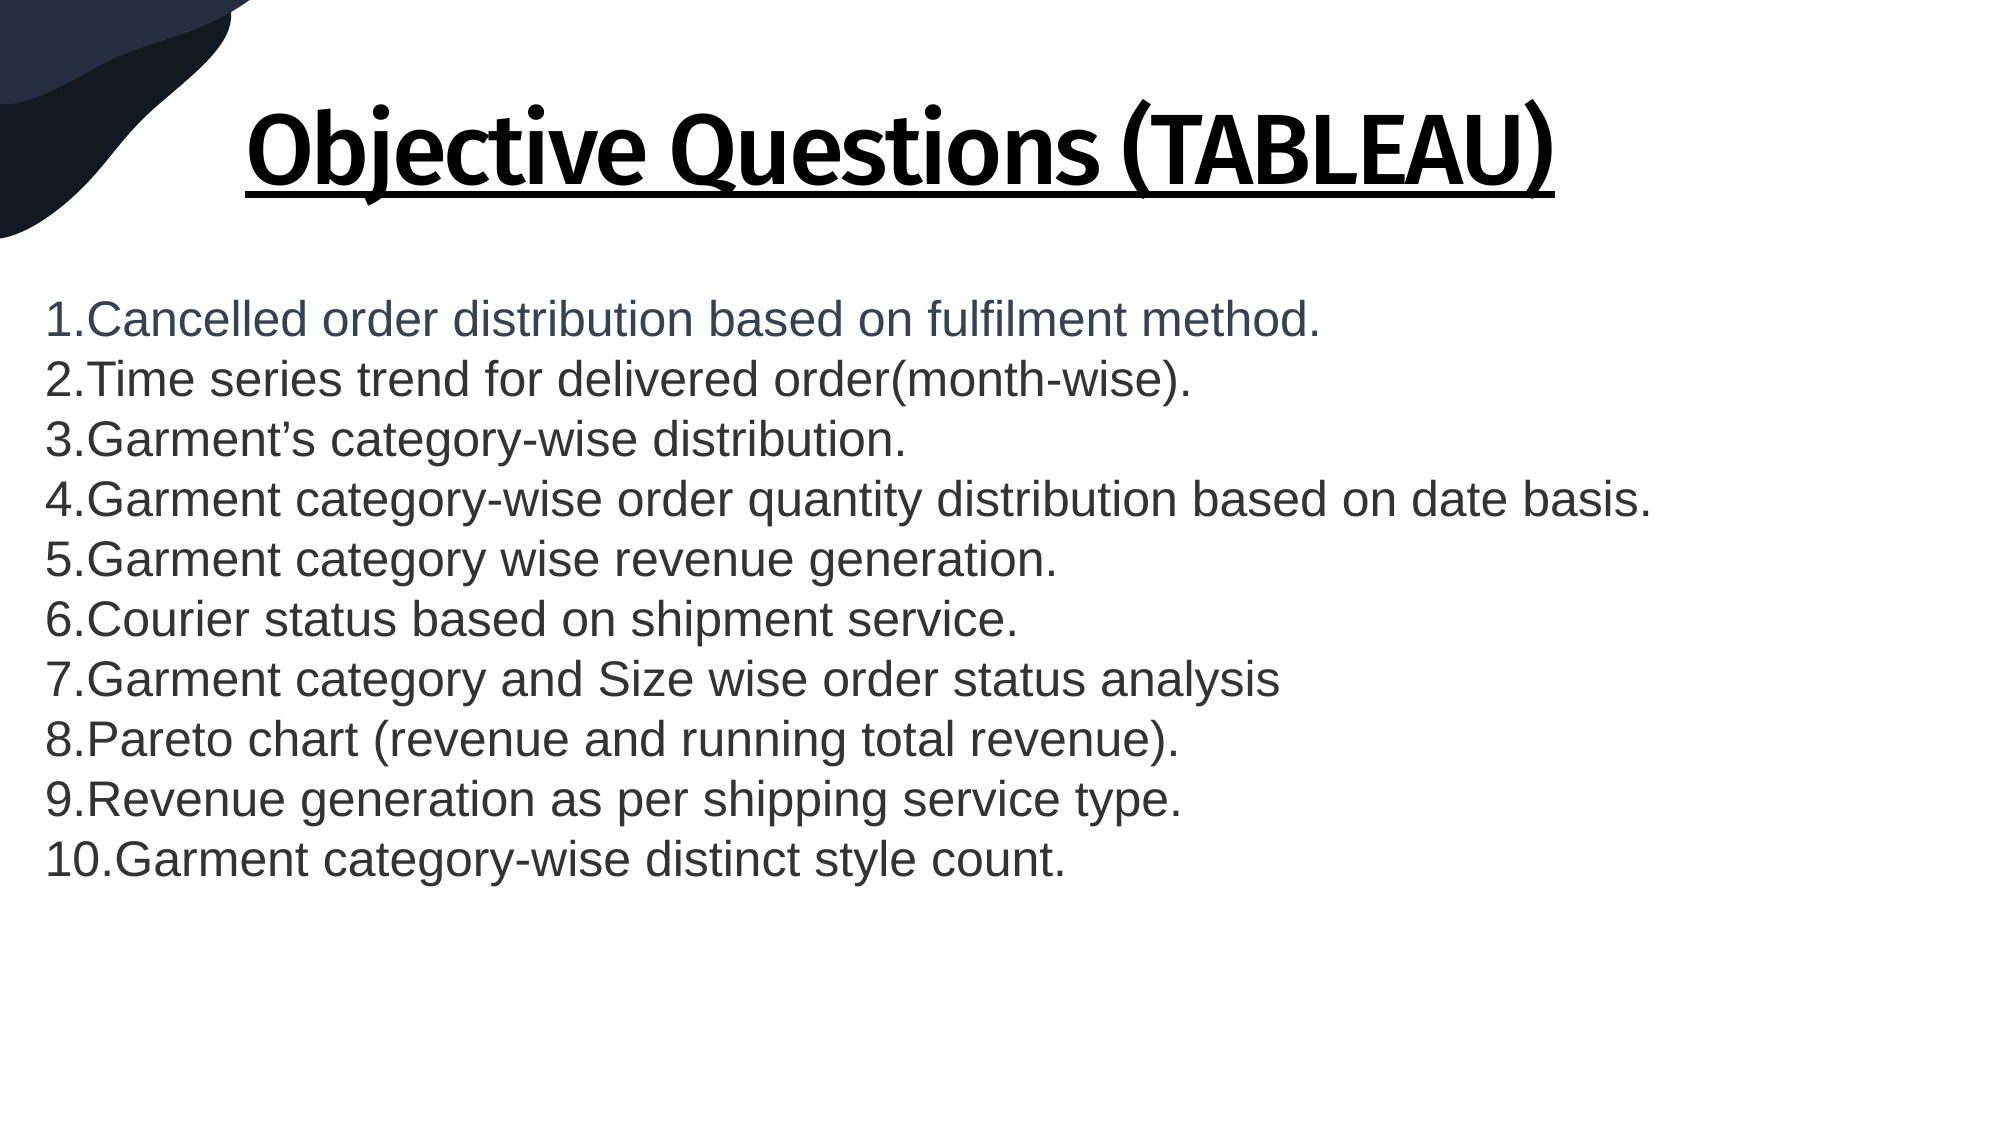

Objective Questions (TABLEAU)
Cancelled order distribution based on fulfilment method.
Time series trend for delivered order(month-wise).
Garment’s category-wise distribution.
Garment category-wise order quantity distribution based on date basis.
Garment category wise revenue generation.
Courier status based on shipment service.
Garment category and Size wise order status analysis
Pareto chart (revenue and running total revenue).
Revenue generation as per shipping service type.
Garment category-wise distinct style count.
JEFF BEZOS
Founder